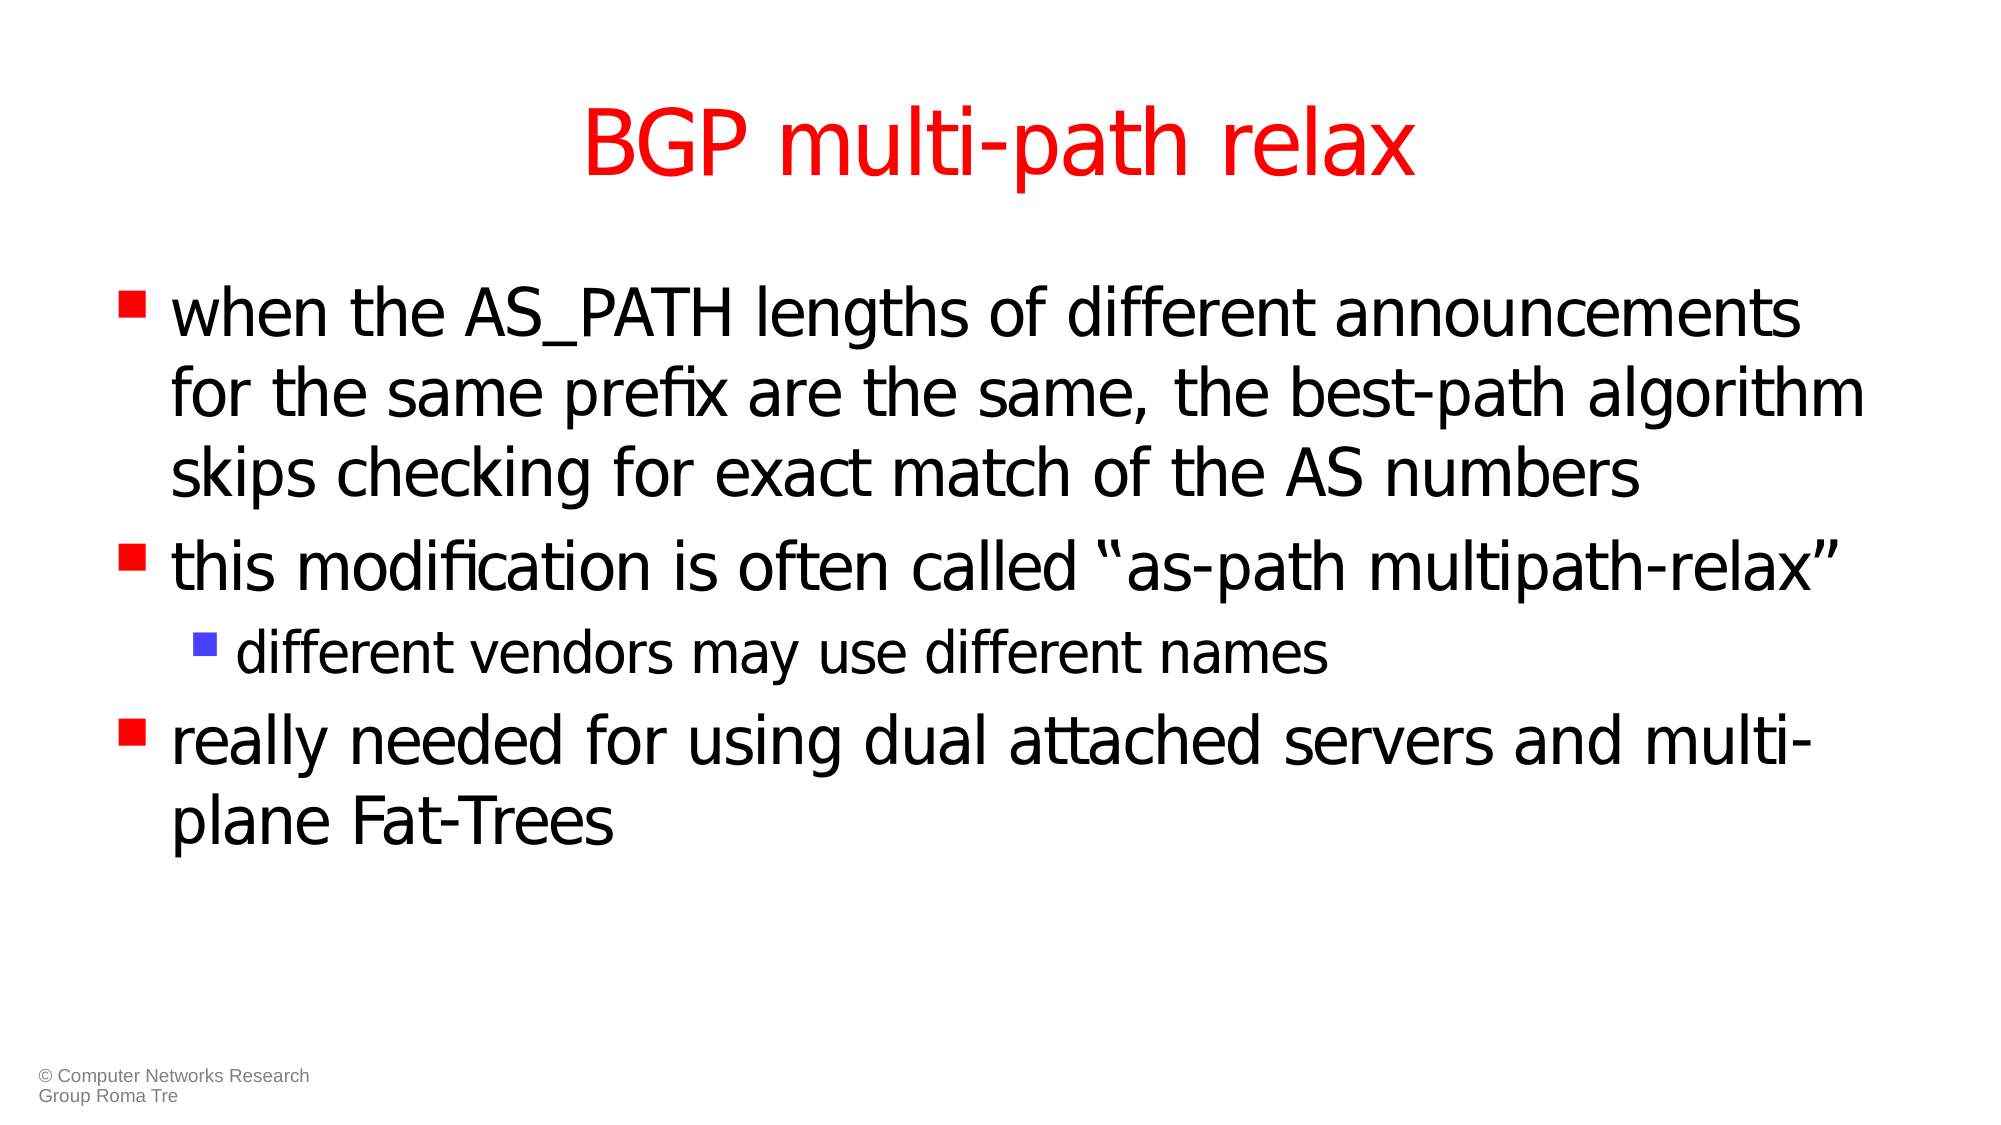

# BGP multi-path relax
when the AS_PATH lengths of different announcements for the same prefix are the same, the best-path algorithm skips checking for exact match of the AS numbers
this modification is often called “as-path multipath-relax”
different vendors may use different names
really needed for using dual attached servers and multi-plane Fat-Trees